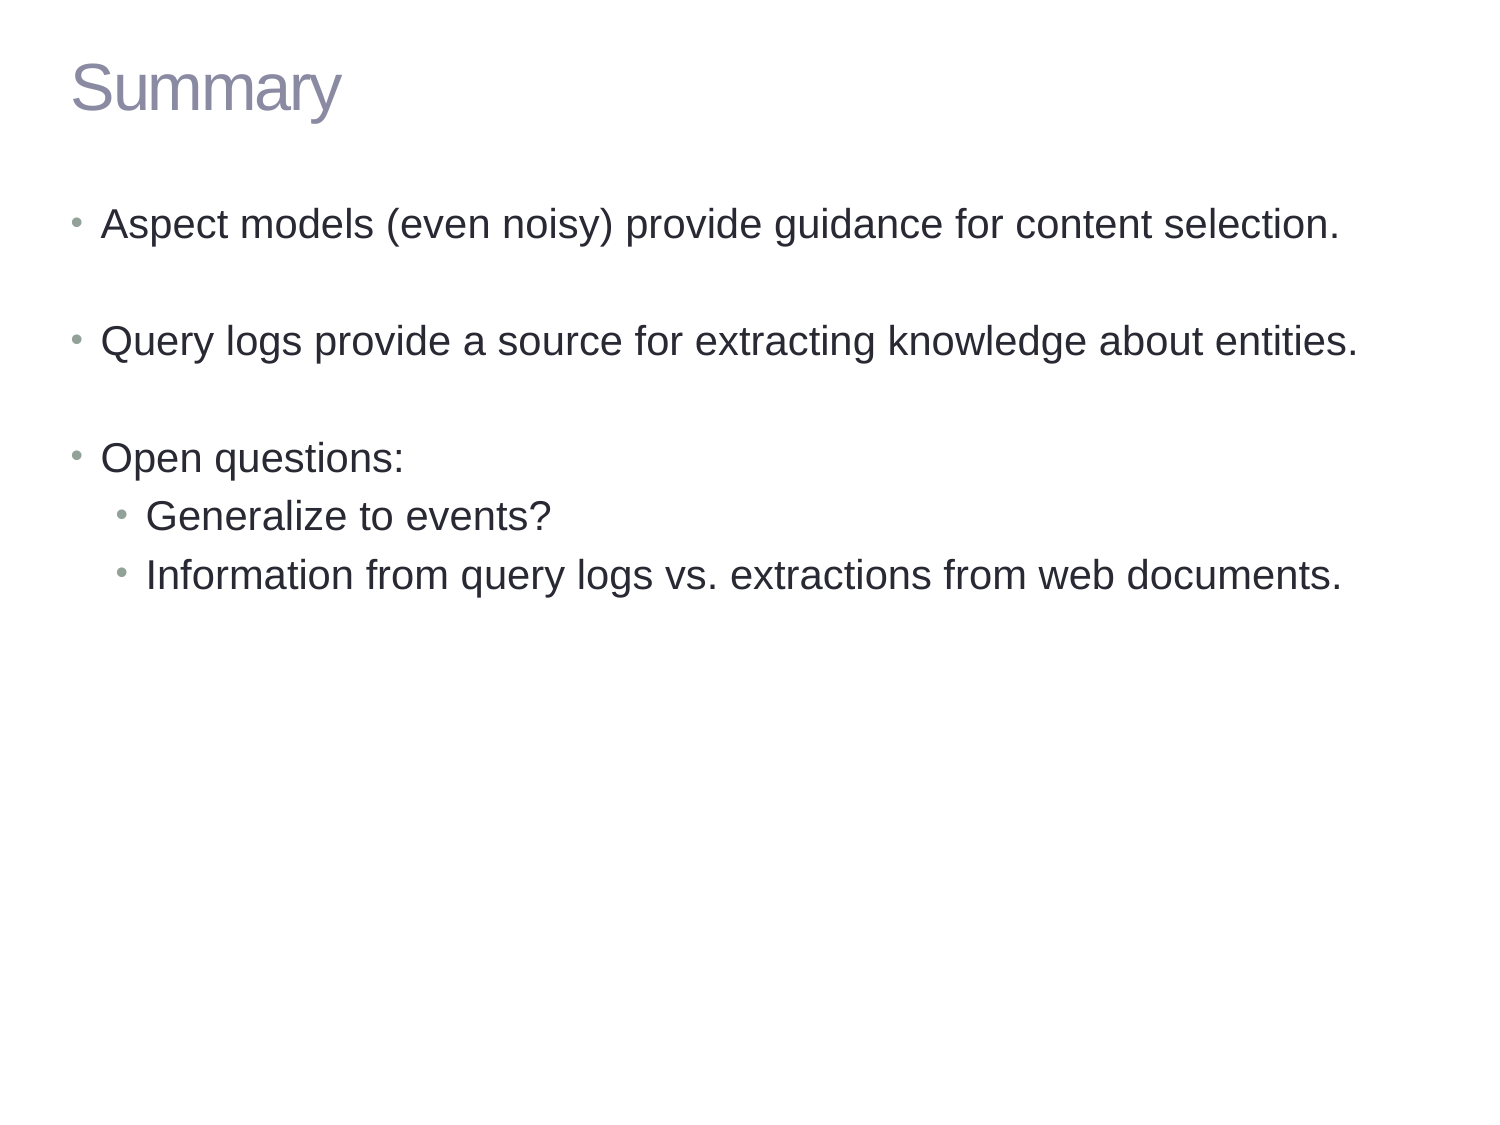

# Summary
Aspect models (even noisy) provide guidance for content selection.

Query logs provide a source for extracting knowledge about entities.

Open questions:
Generalize to events?
Information from query logs vs. extractions from web documents.